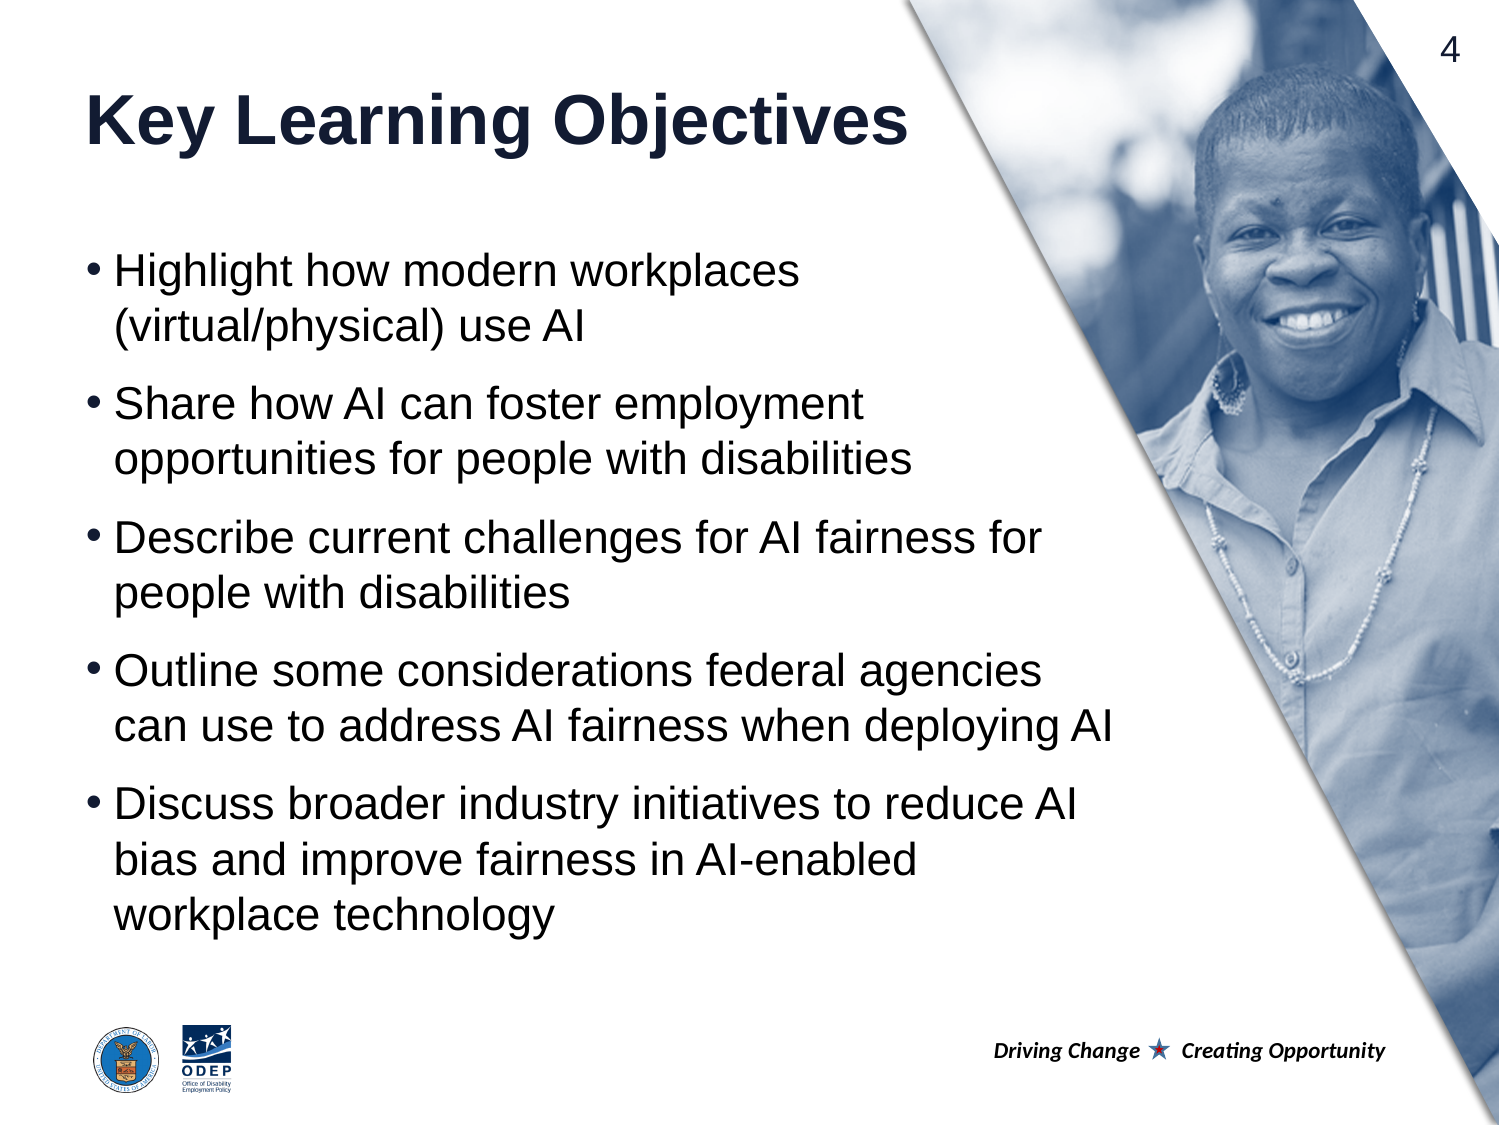

# Key Learning Objectives
Highlight how modern workplaces (virtual/physical) use AI
Share how AI can foster employment opportunities for people with disabilities
Describe current challenges for AI fairness for people with disabilities
Outline some considerations federal agencies can use to address AI fairness when deploying AI
Discuss broader industry initiatives to reduce AI bias and improve fairness in AI-enabled workplace technology